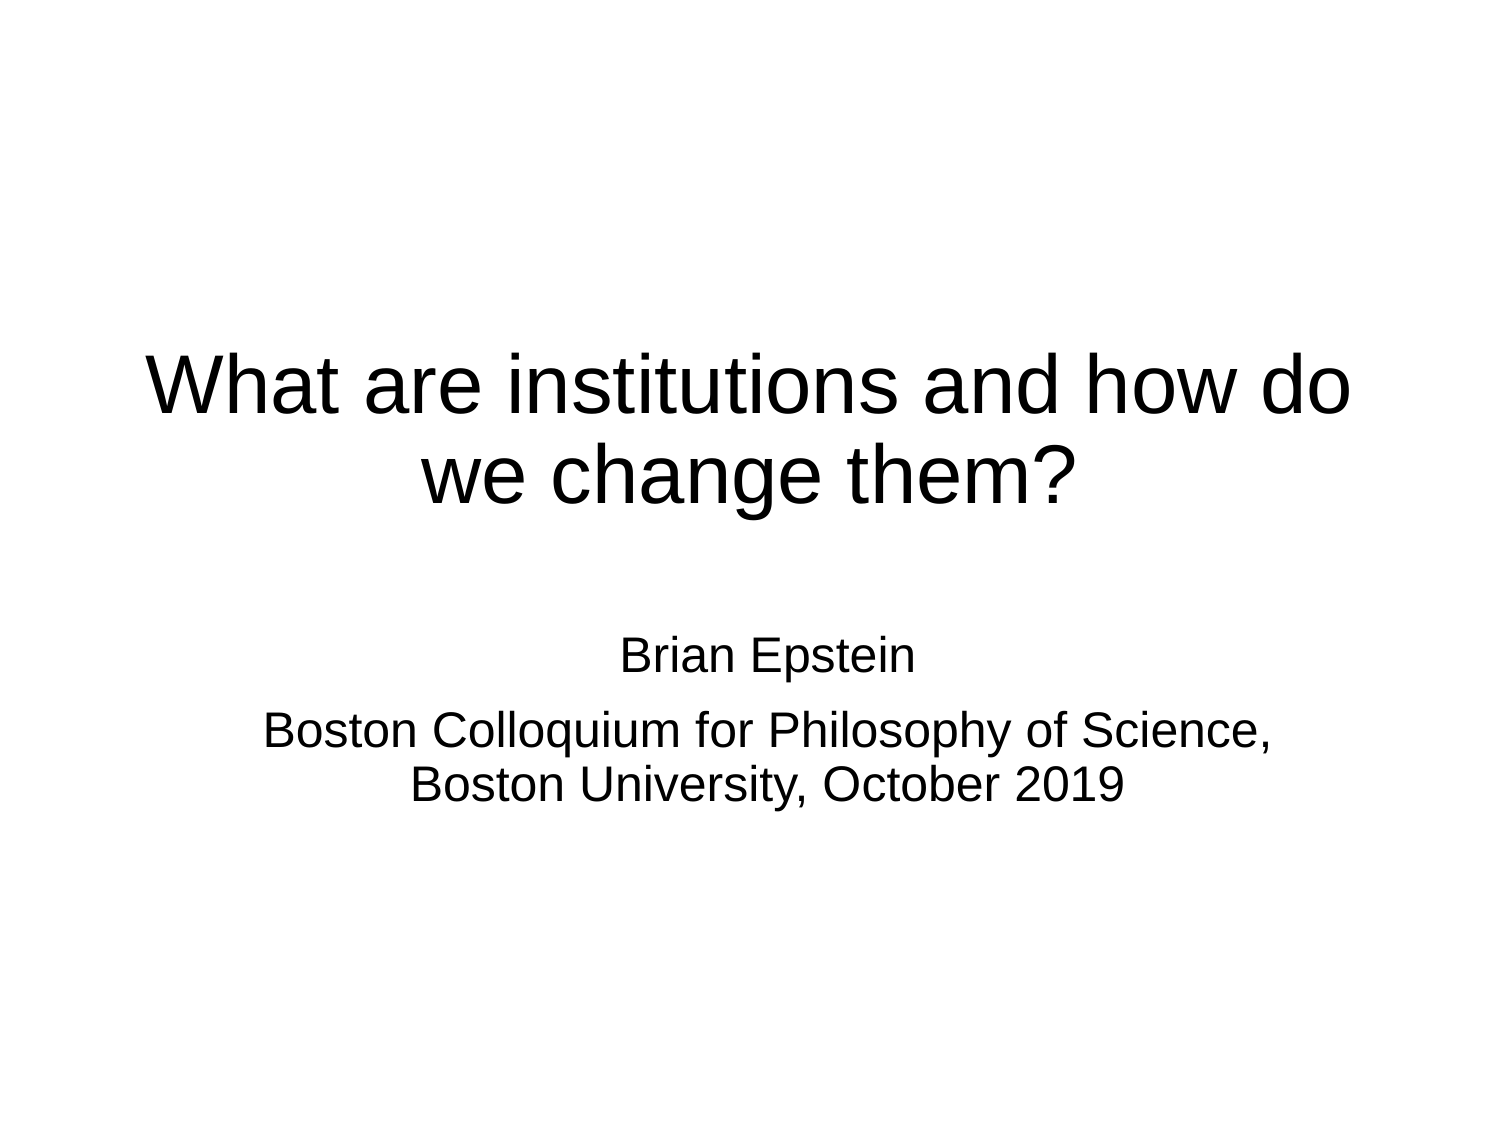

# What are institutions and how do we change them?
Brian Epstein
Boston Colloquium for Philosophy of Science,
Boston University, October 2019